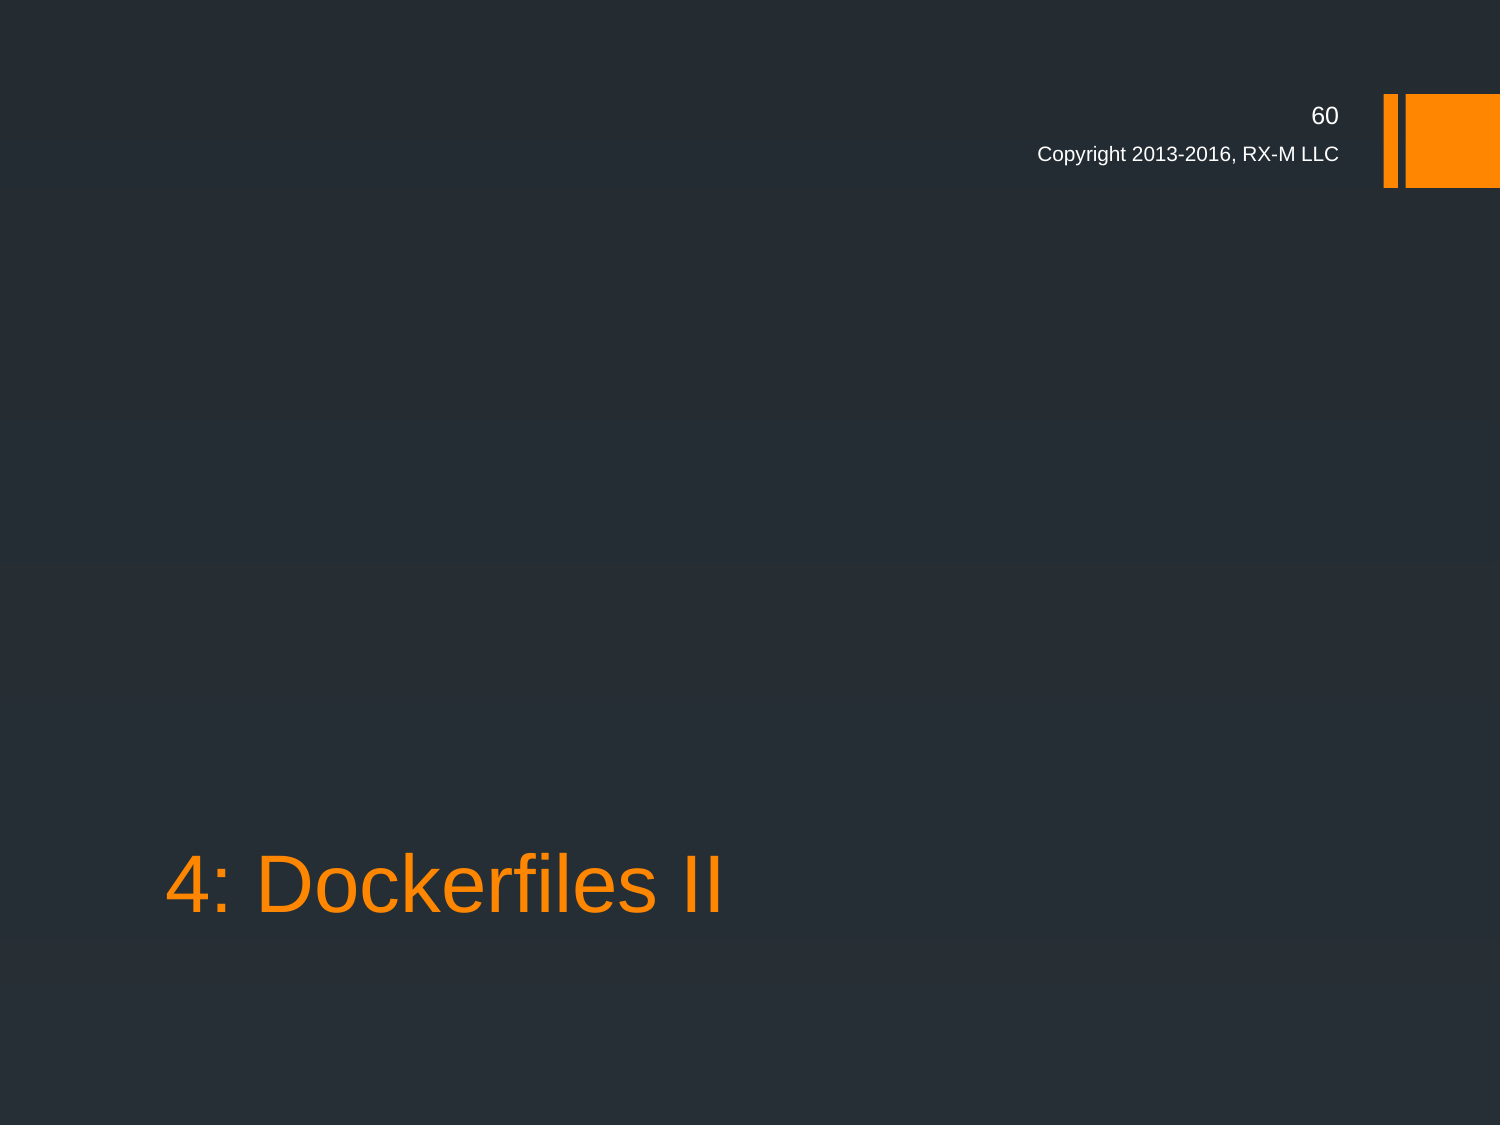

60
Copyright 2013-2016, RX-M LLC
# 4: Dockerfiles II